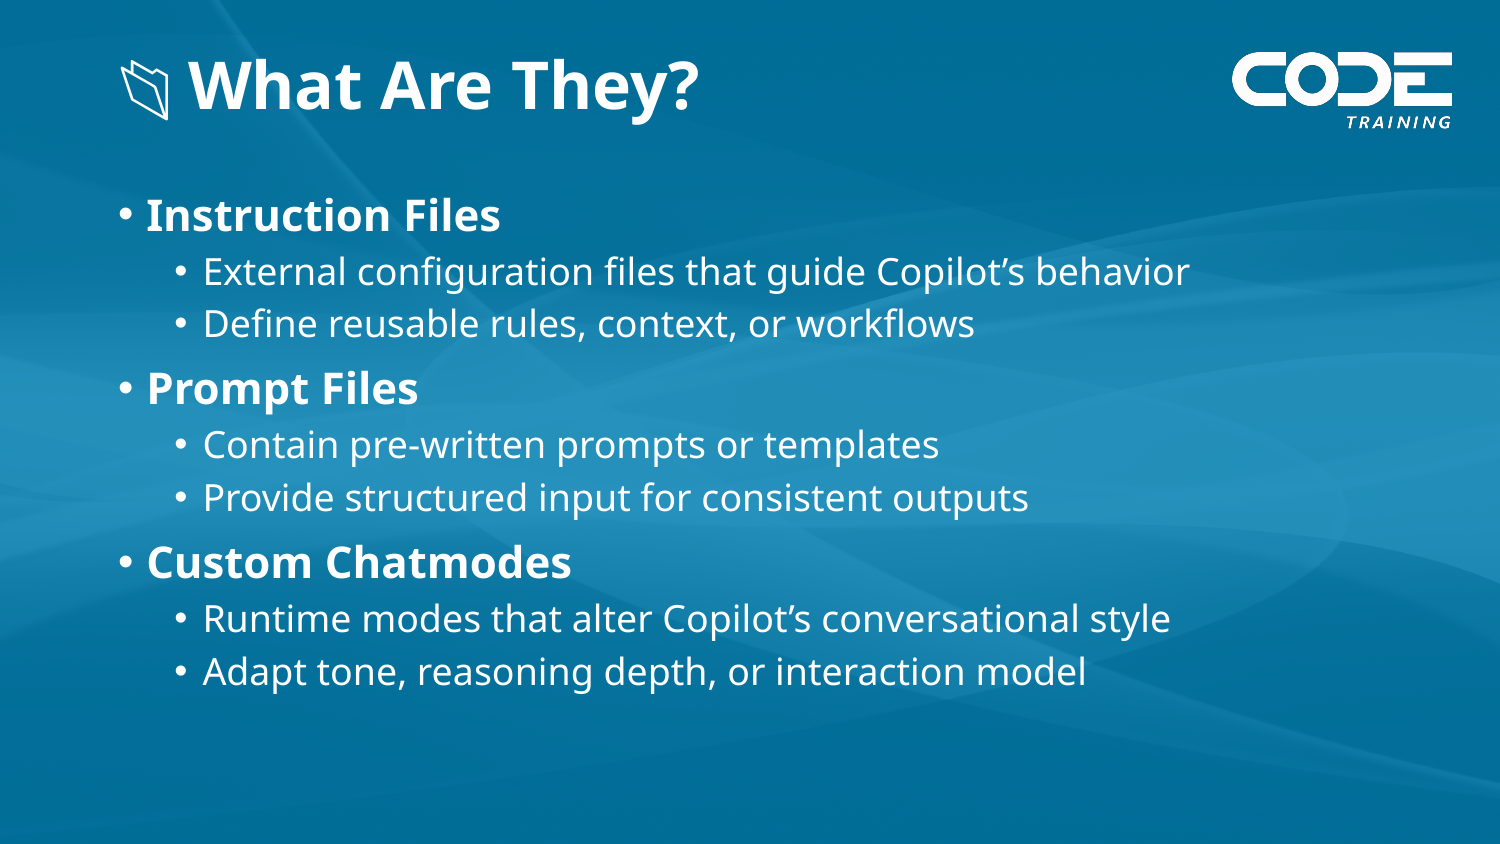

# 📂 What Are They?
Instruction Files
External configuration files that guide Copilot’s behavior
Define reusable rules, context, or workflows
Prompt Files
Contain pre-written prompts or templates
Provide structured input for consistent outputs
Custom Chatmodes
Runtime modes that alter Copilot’s conversational style
Adapt tone, reasoning depth, or interaction model